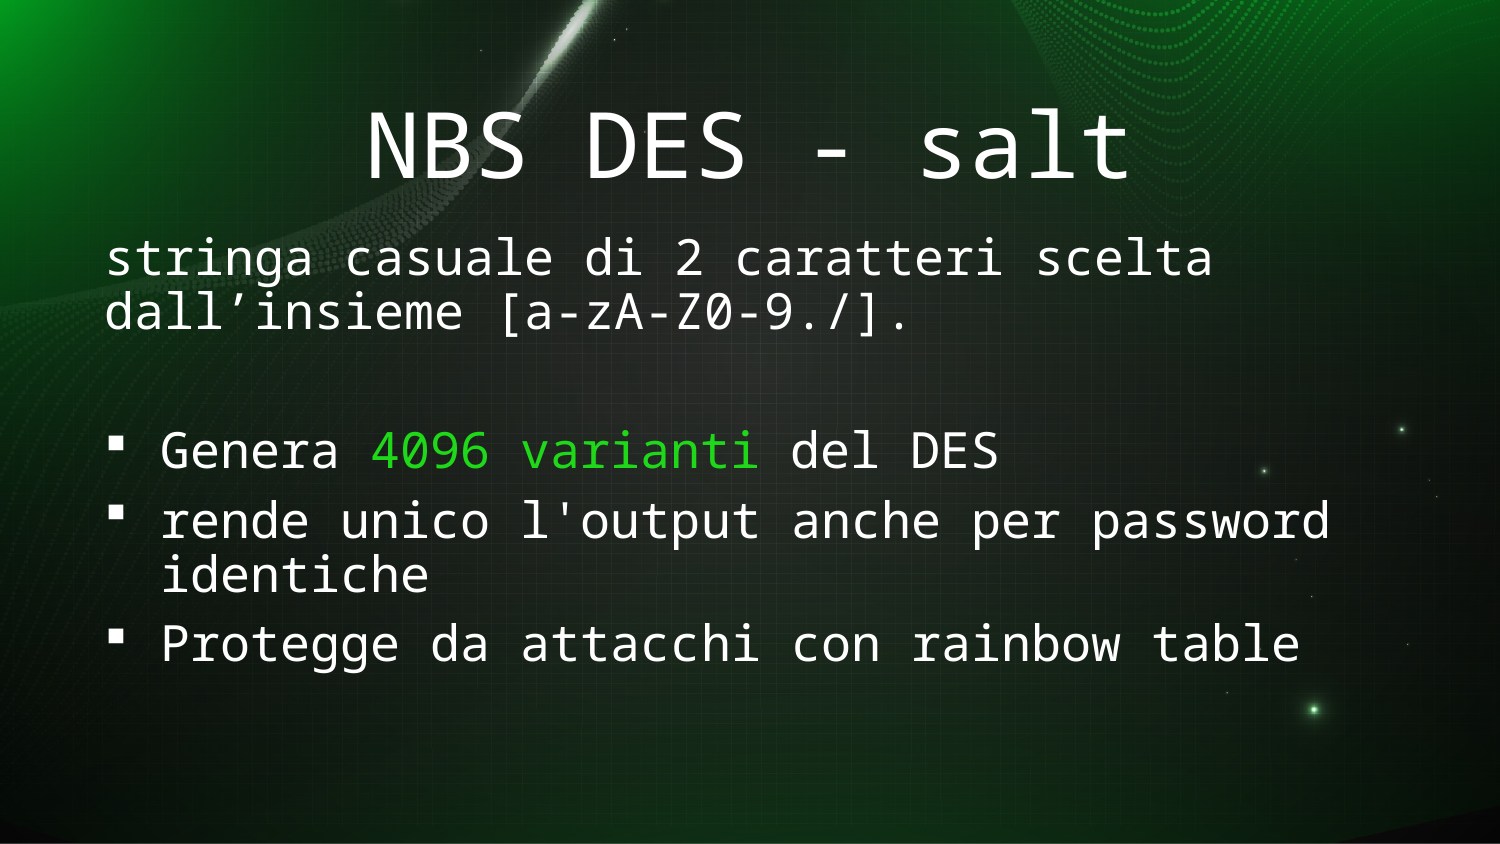

# NBS DES - salt
stringa casuale di 2 caratteri scelta dall’insieme [a-zA-Z0-9./].

Genera 4096 varianti del DES
rende unico l'output anche per password identiche
Protegge da attacchi con rainbow table